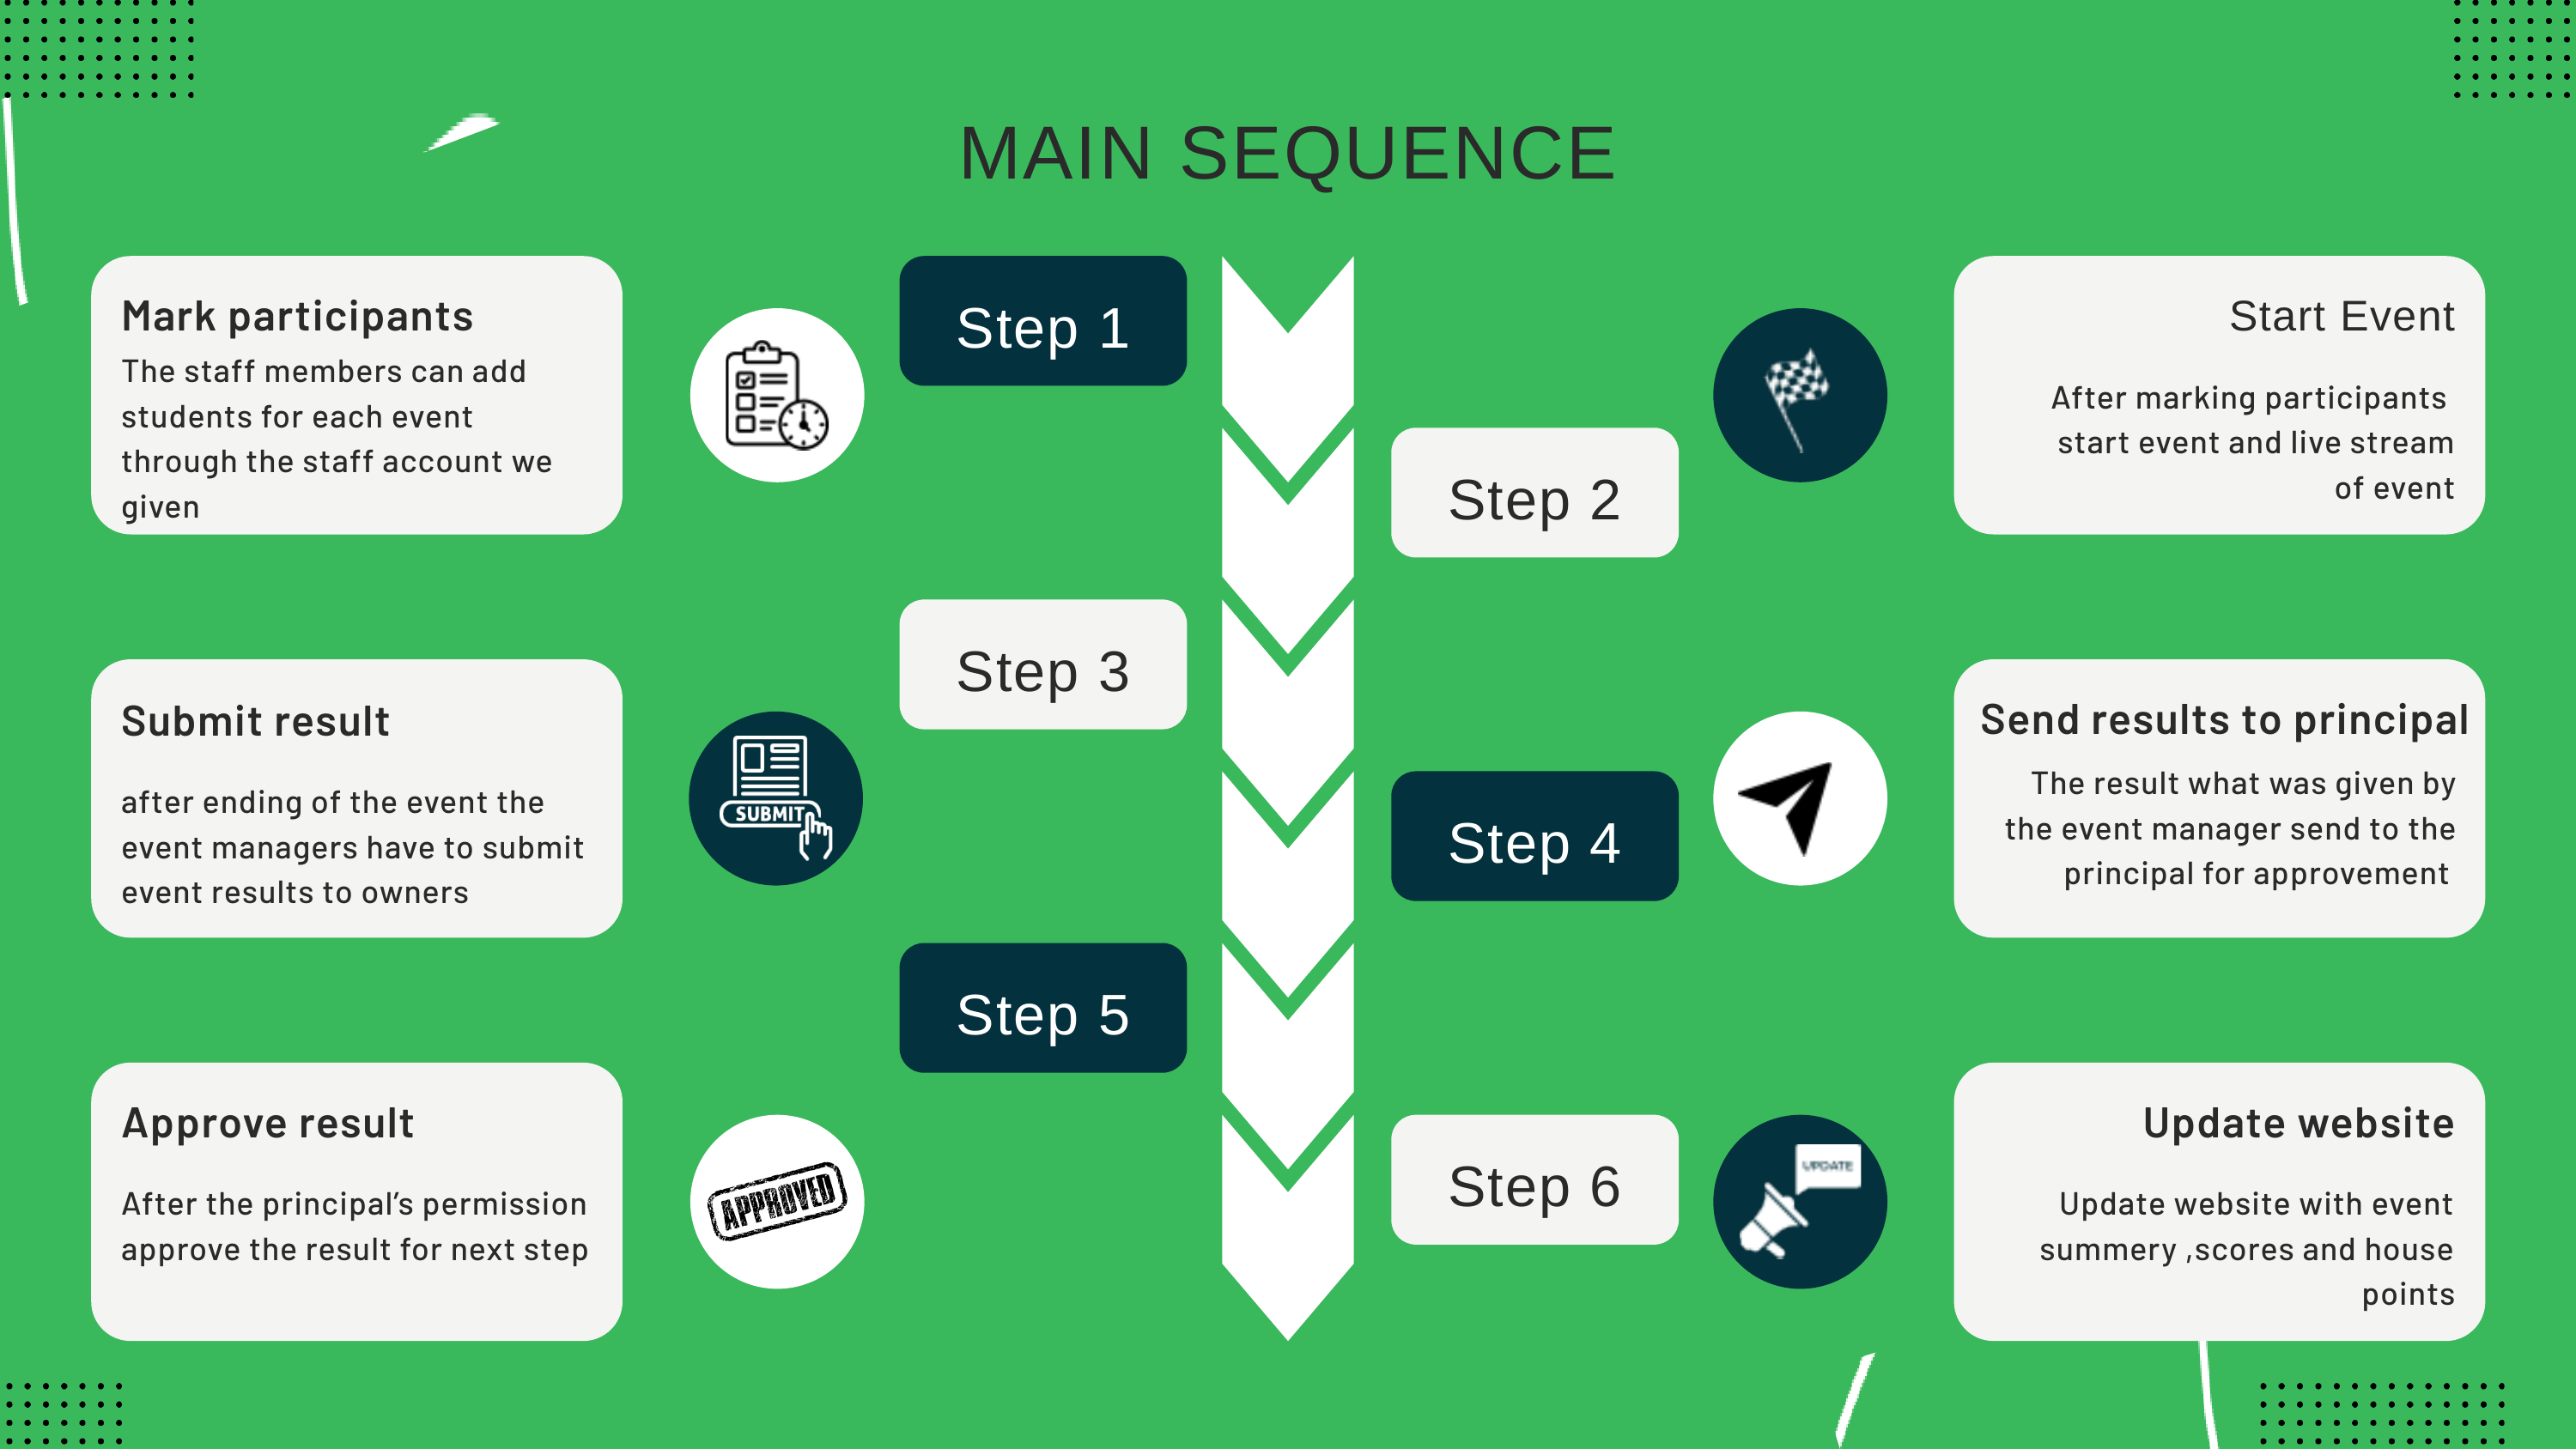

MAIN SEQUENCE

Step 1
Mark participants
Start Event

The staff members can add students for each event through the staff account we given
After marking participants
start event and live stream
of event

Step 2

Step 3

Send results to principal
Submit result
after ending of the event the event managers have to submit event results to owners

The result what was given by the event manager send to the principal for approvement

Step 4

Step 5

Approve result
Update website

Step 6

After the principal’s permission approve the result for next step
Update website with event summery ,scores and house points